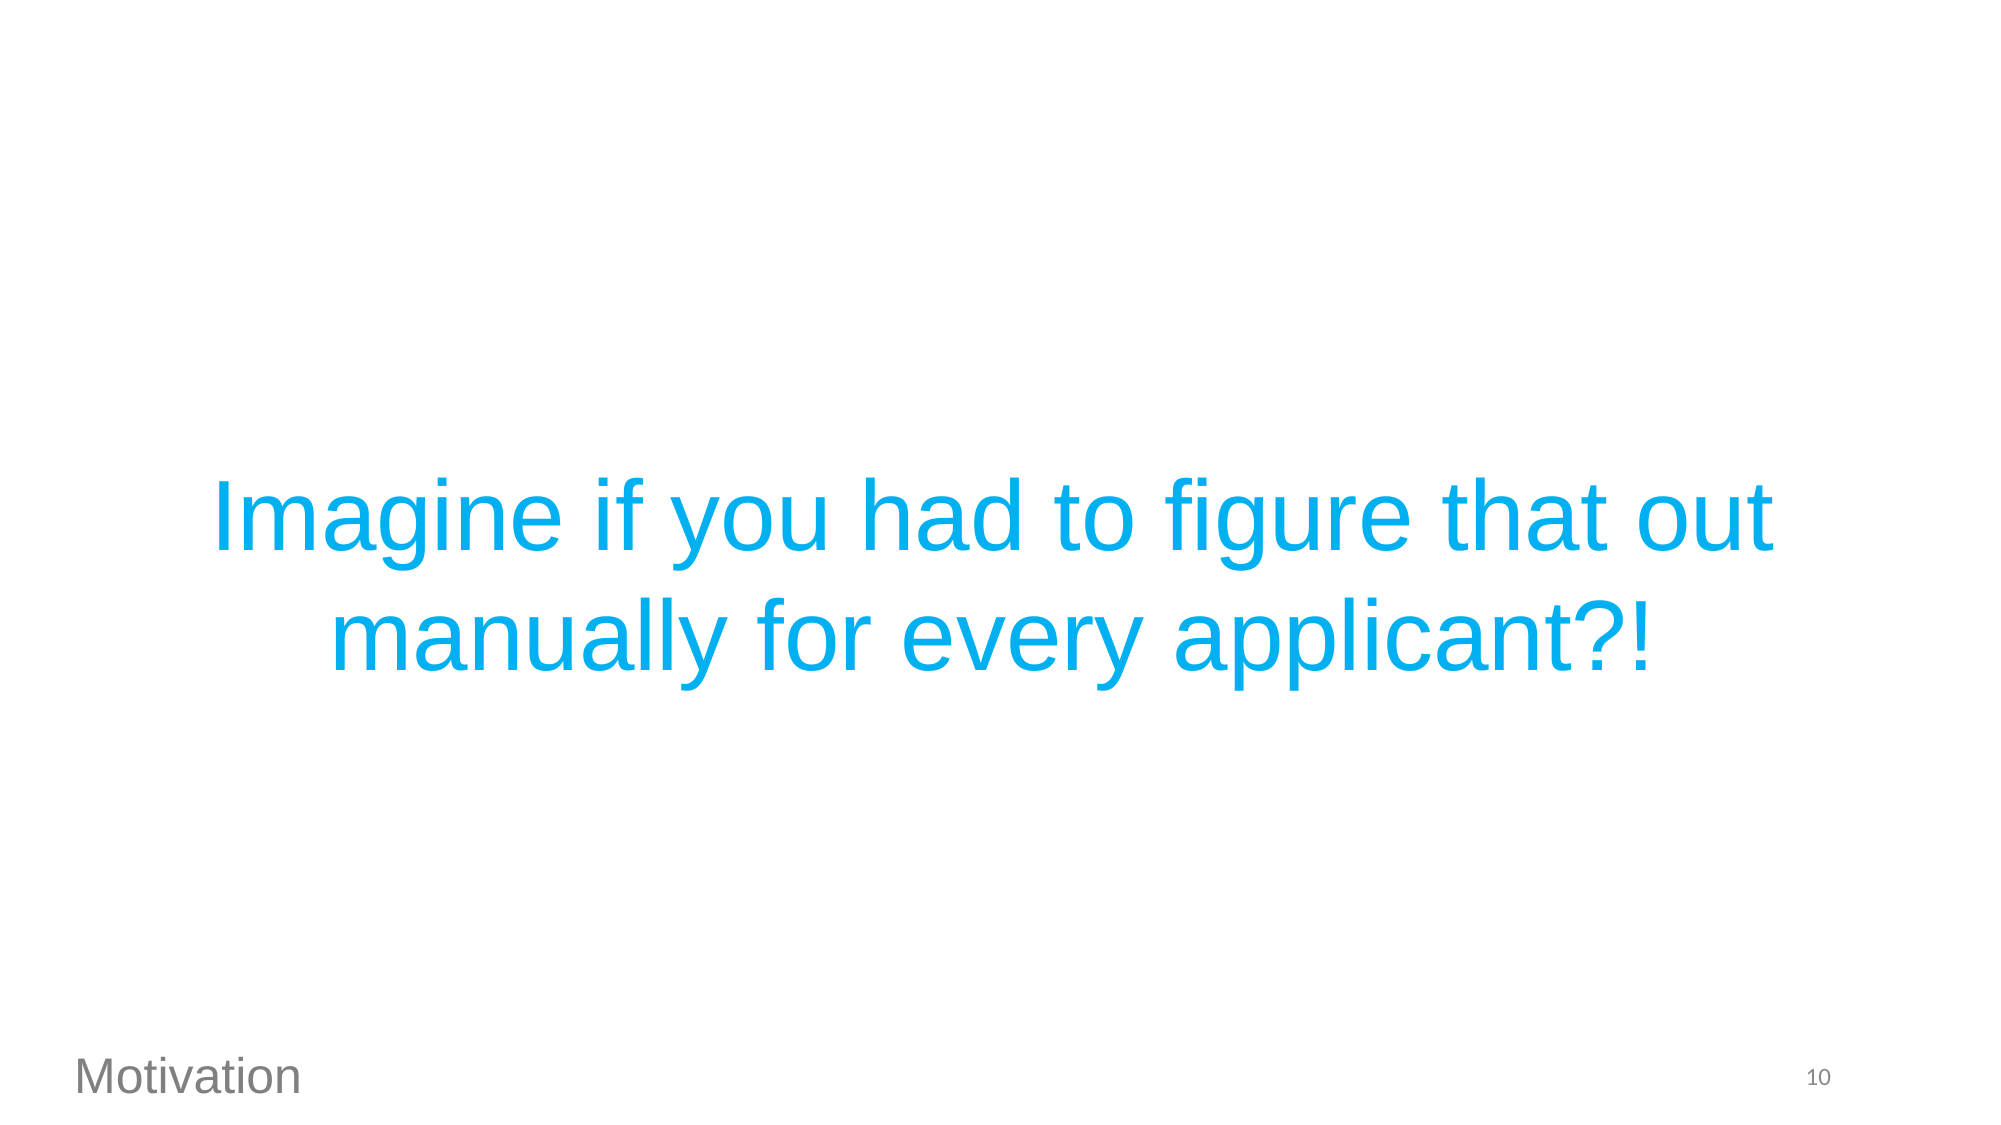

Imagine if you had to figure that out manually for every applicant?!
Motivation
10